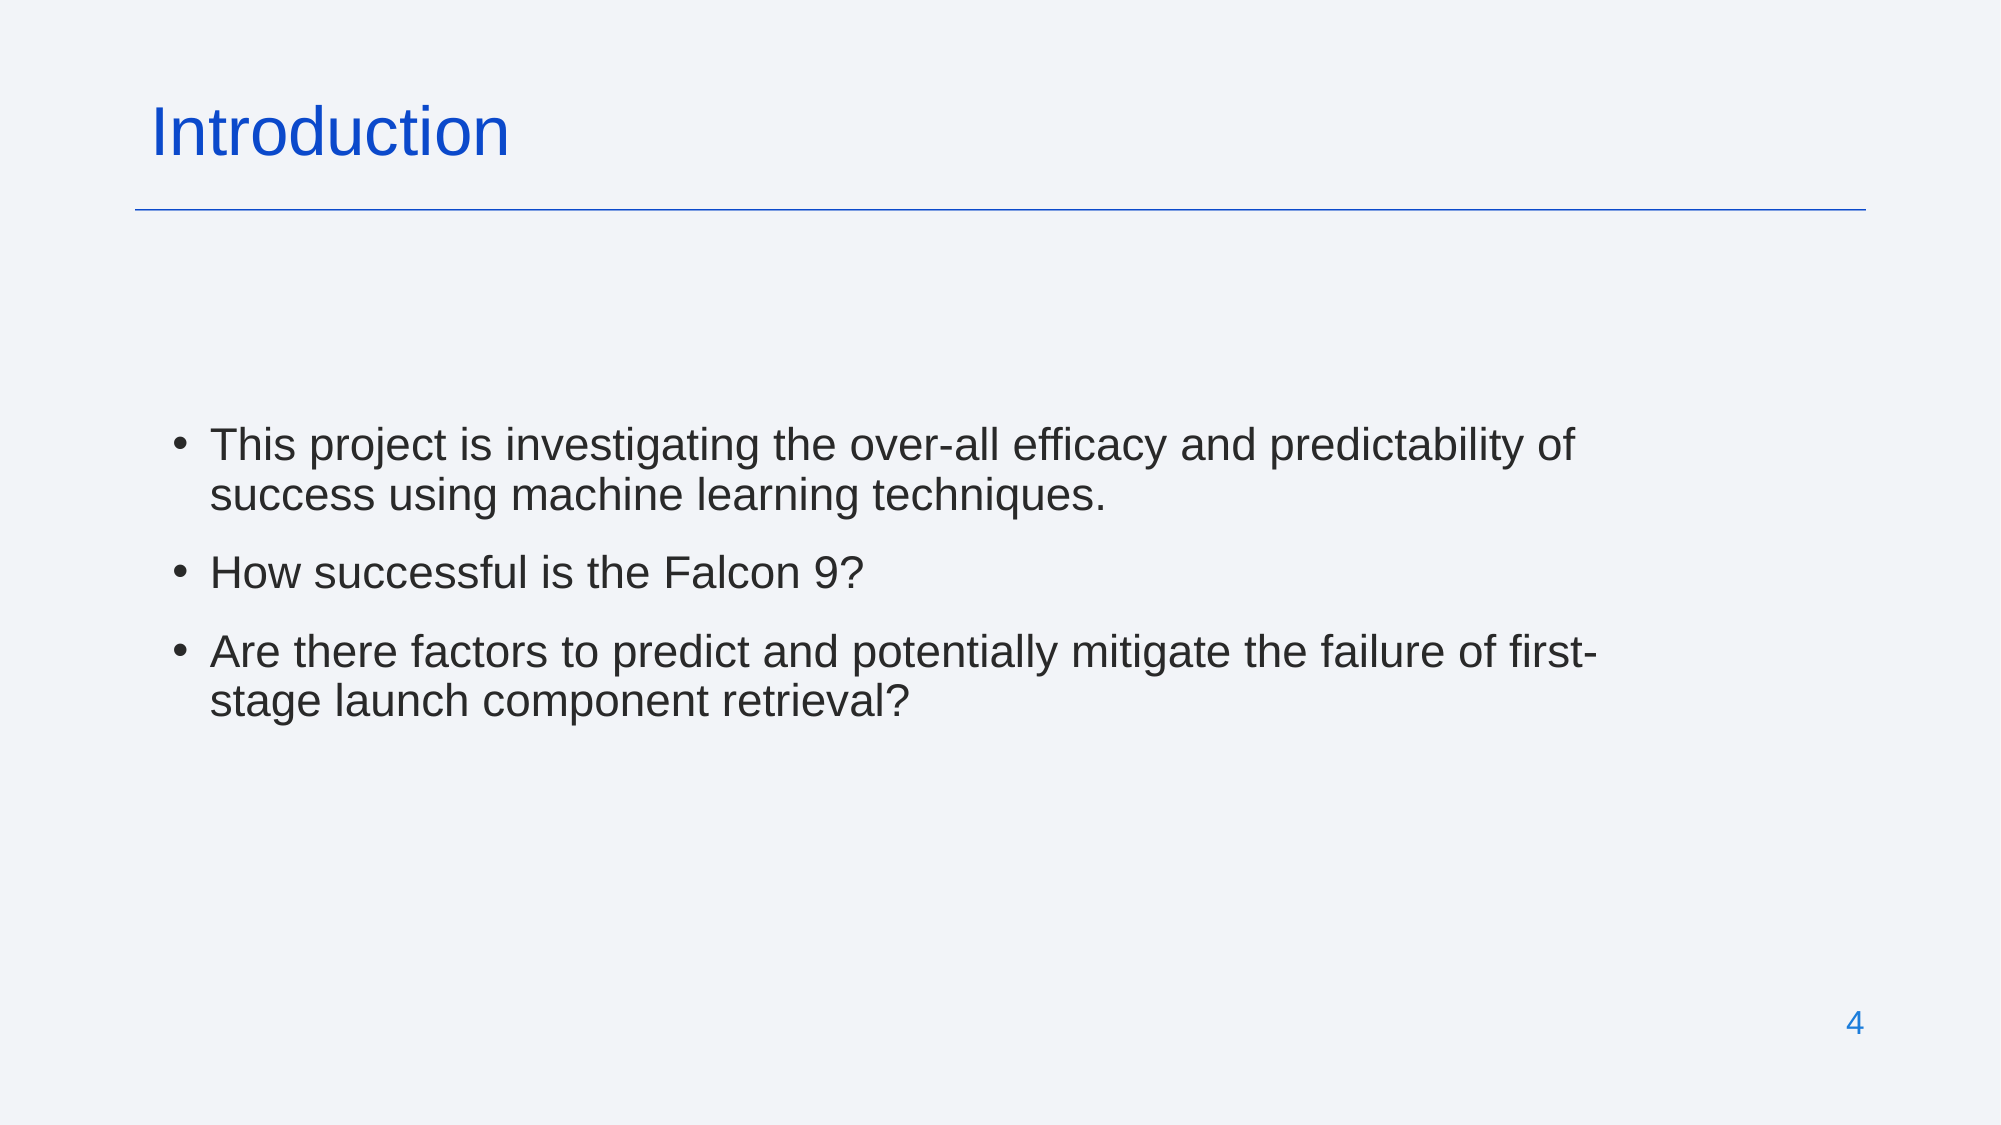

Introduction
This project is investigating the over-all efficacy and predictability of success using machine learning techniques.
How successful is the Falcon 9?
Are there factors to predict and potentially mitigate the failure of first-stage launch component retrieval?

4